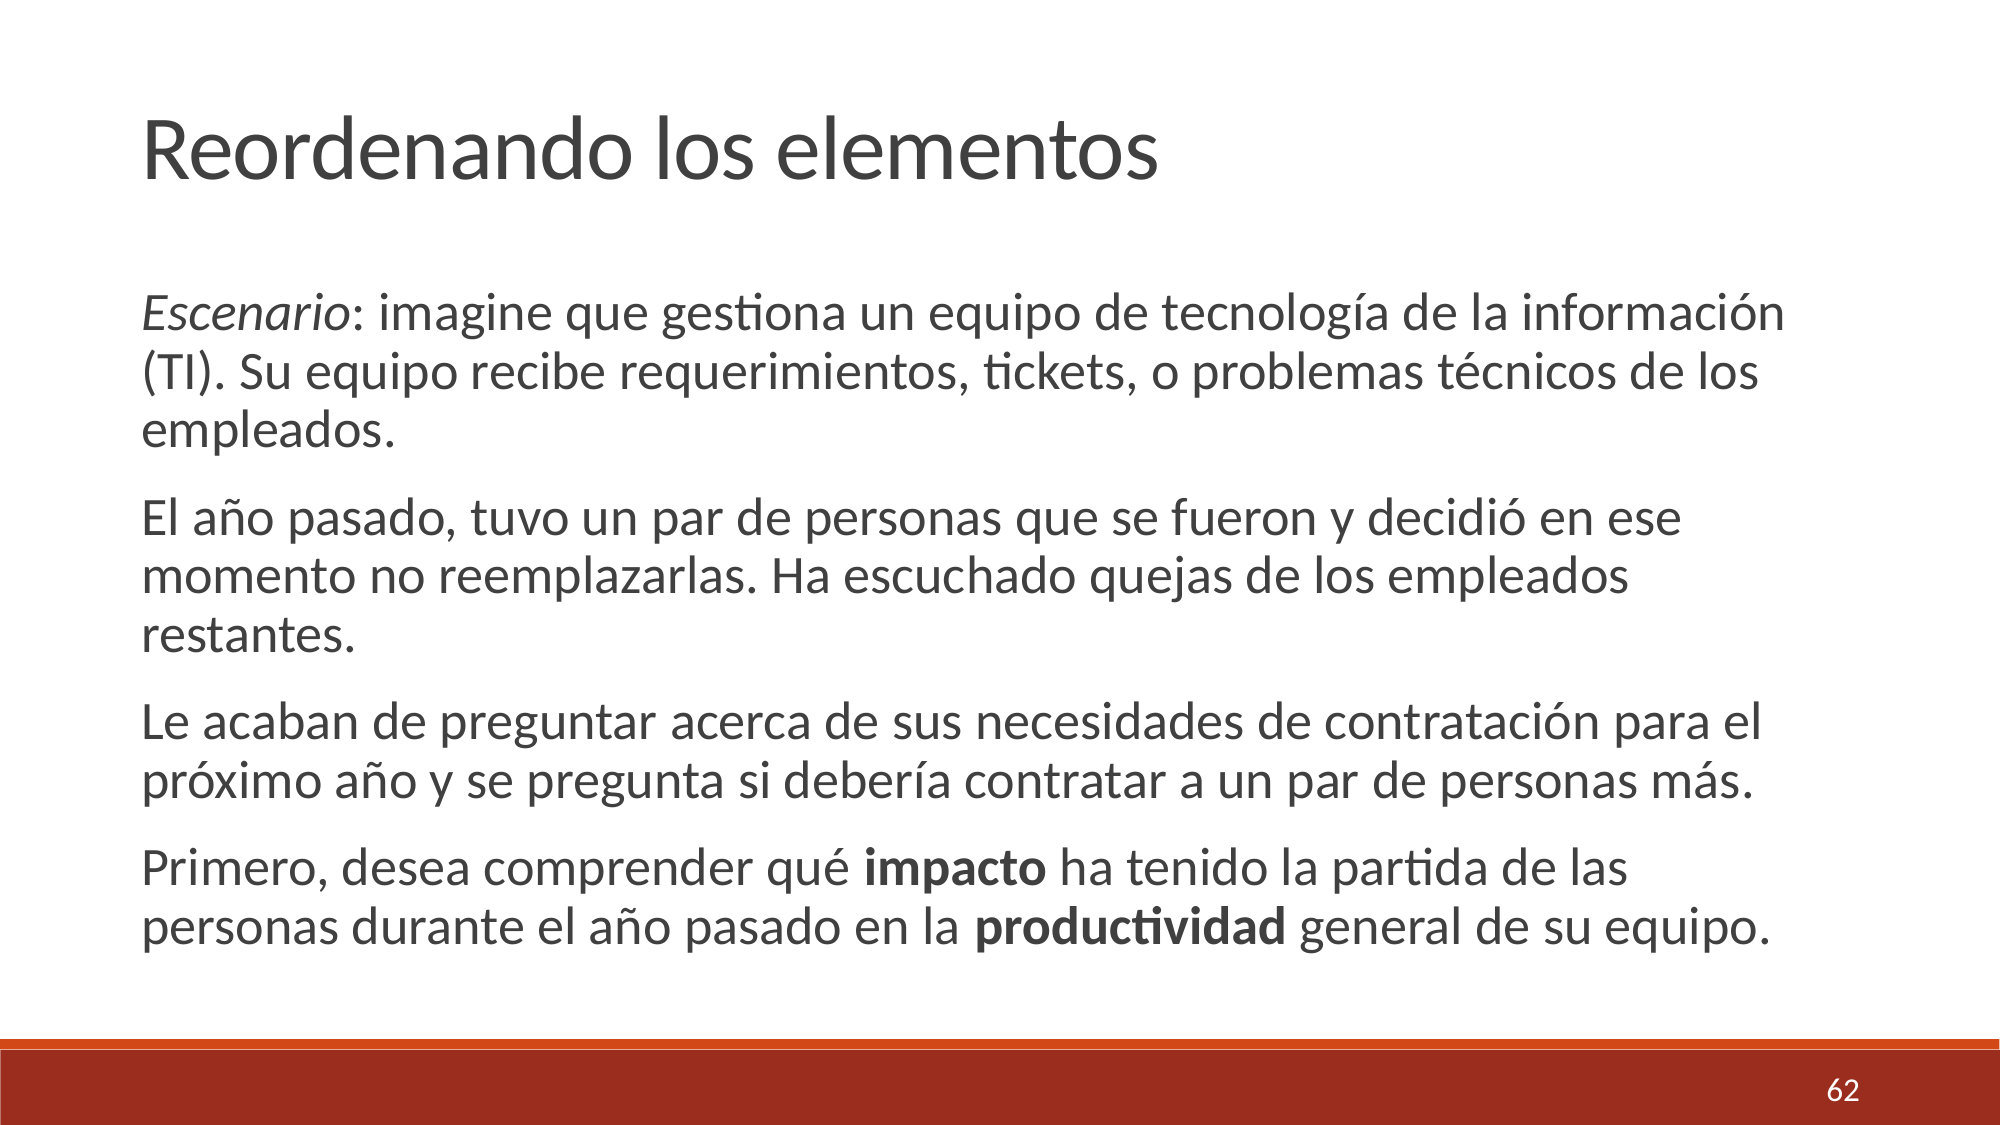

Reordenando los elementos
Escenario: imagine que gestiona un equipo de tecnología de la información (TI). Su equipo recibe requerimientos, tickets, o problemas técnicos de los empleados.
El año pasado, tuvo un par de personas que se fueron y decidió en ese momento no reemplazarlas. Ha escuchado quejas de los empleados restantes.
Le acaban de preguntar acerca de sus necesidades de contratación para el próximo año y se pregunta si debería contratar a un par de personas más.
Primero, desea comprender qué impacto ha tenido la partida de las personas durante el año pasado en la productividad general de su equipo.
62